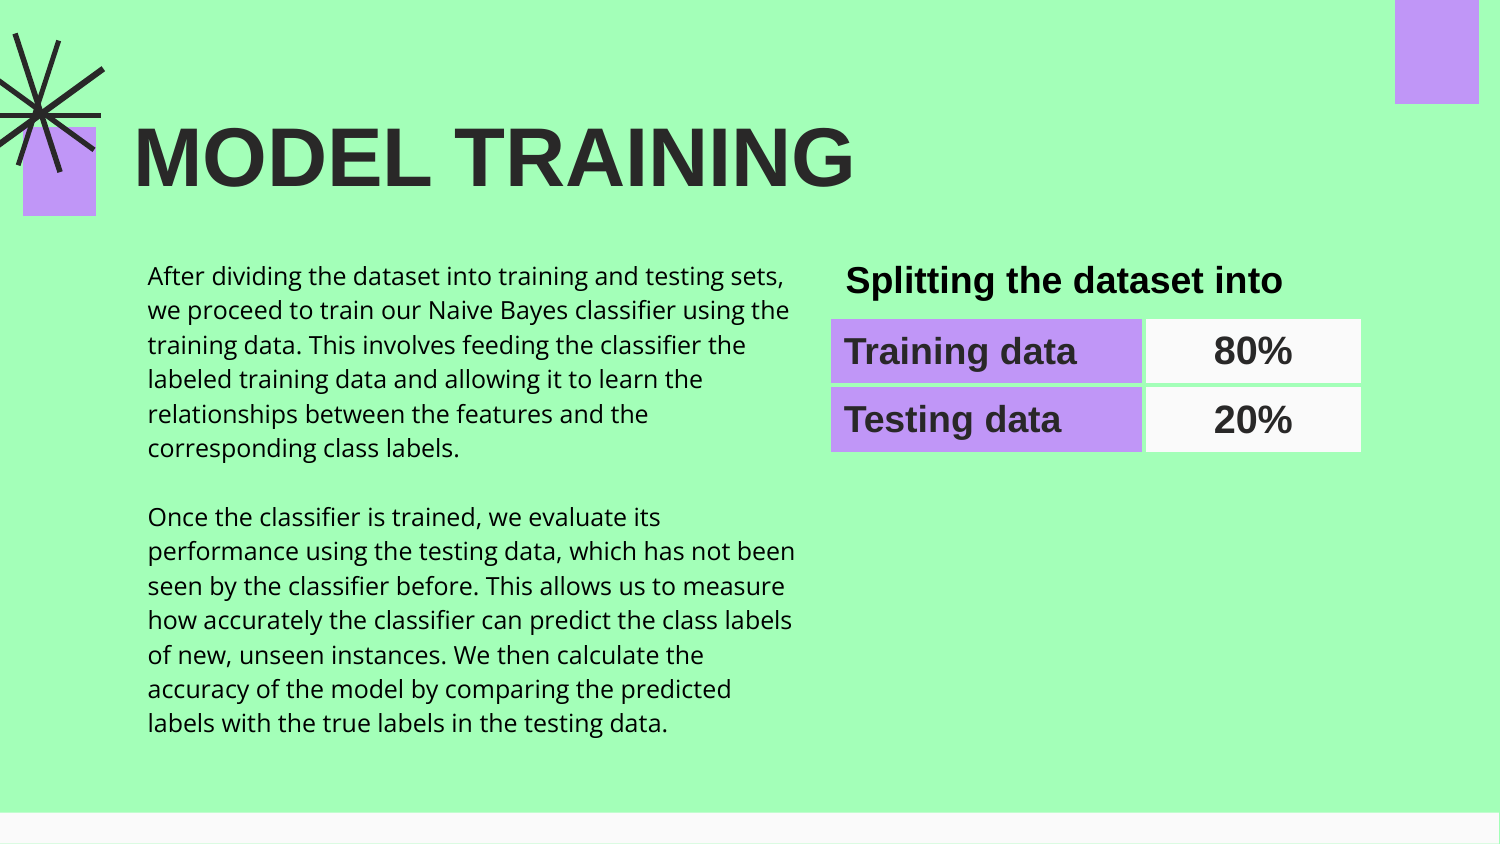

# MODEL TRAINING
After dividing the dataset into training and testing sets, we proceed to train our Naive Bayes classifier using the training data. This involves feeding the classifier the labeled training data and allowing it to learn the relationships between the features and the corresponding class labels.

Once the classifier is trained, we evaluate its performance using the testing data, which has not been seen by the classifier before. This allows us to measure how accurately the classifier can predict the class labels of new, unseen instances. We then calculate the accuracy of the model by comparing the predicted labels with the true labels in the testing data.
Splitting the dataset into
| Training data | 80% |
| --- | --- |
| Testing data | 20% |